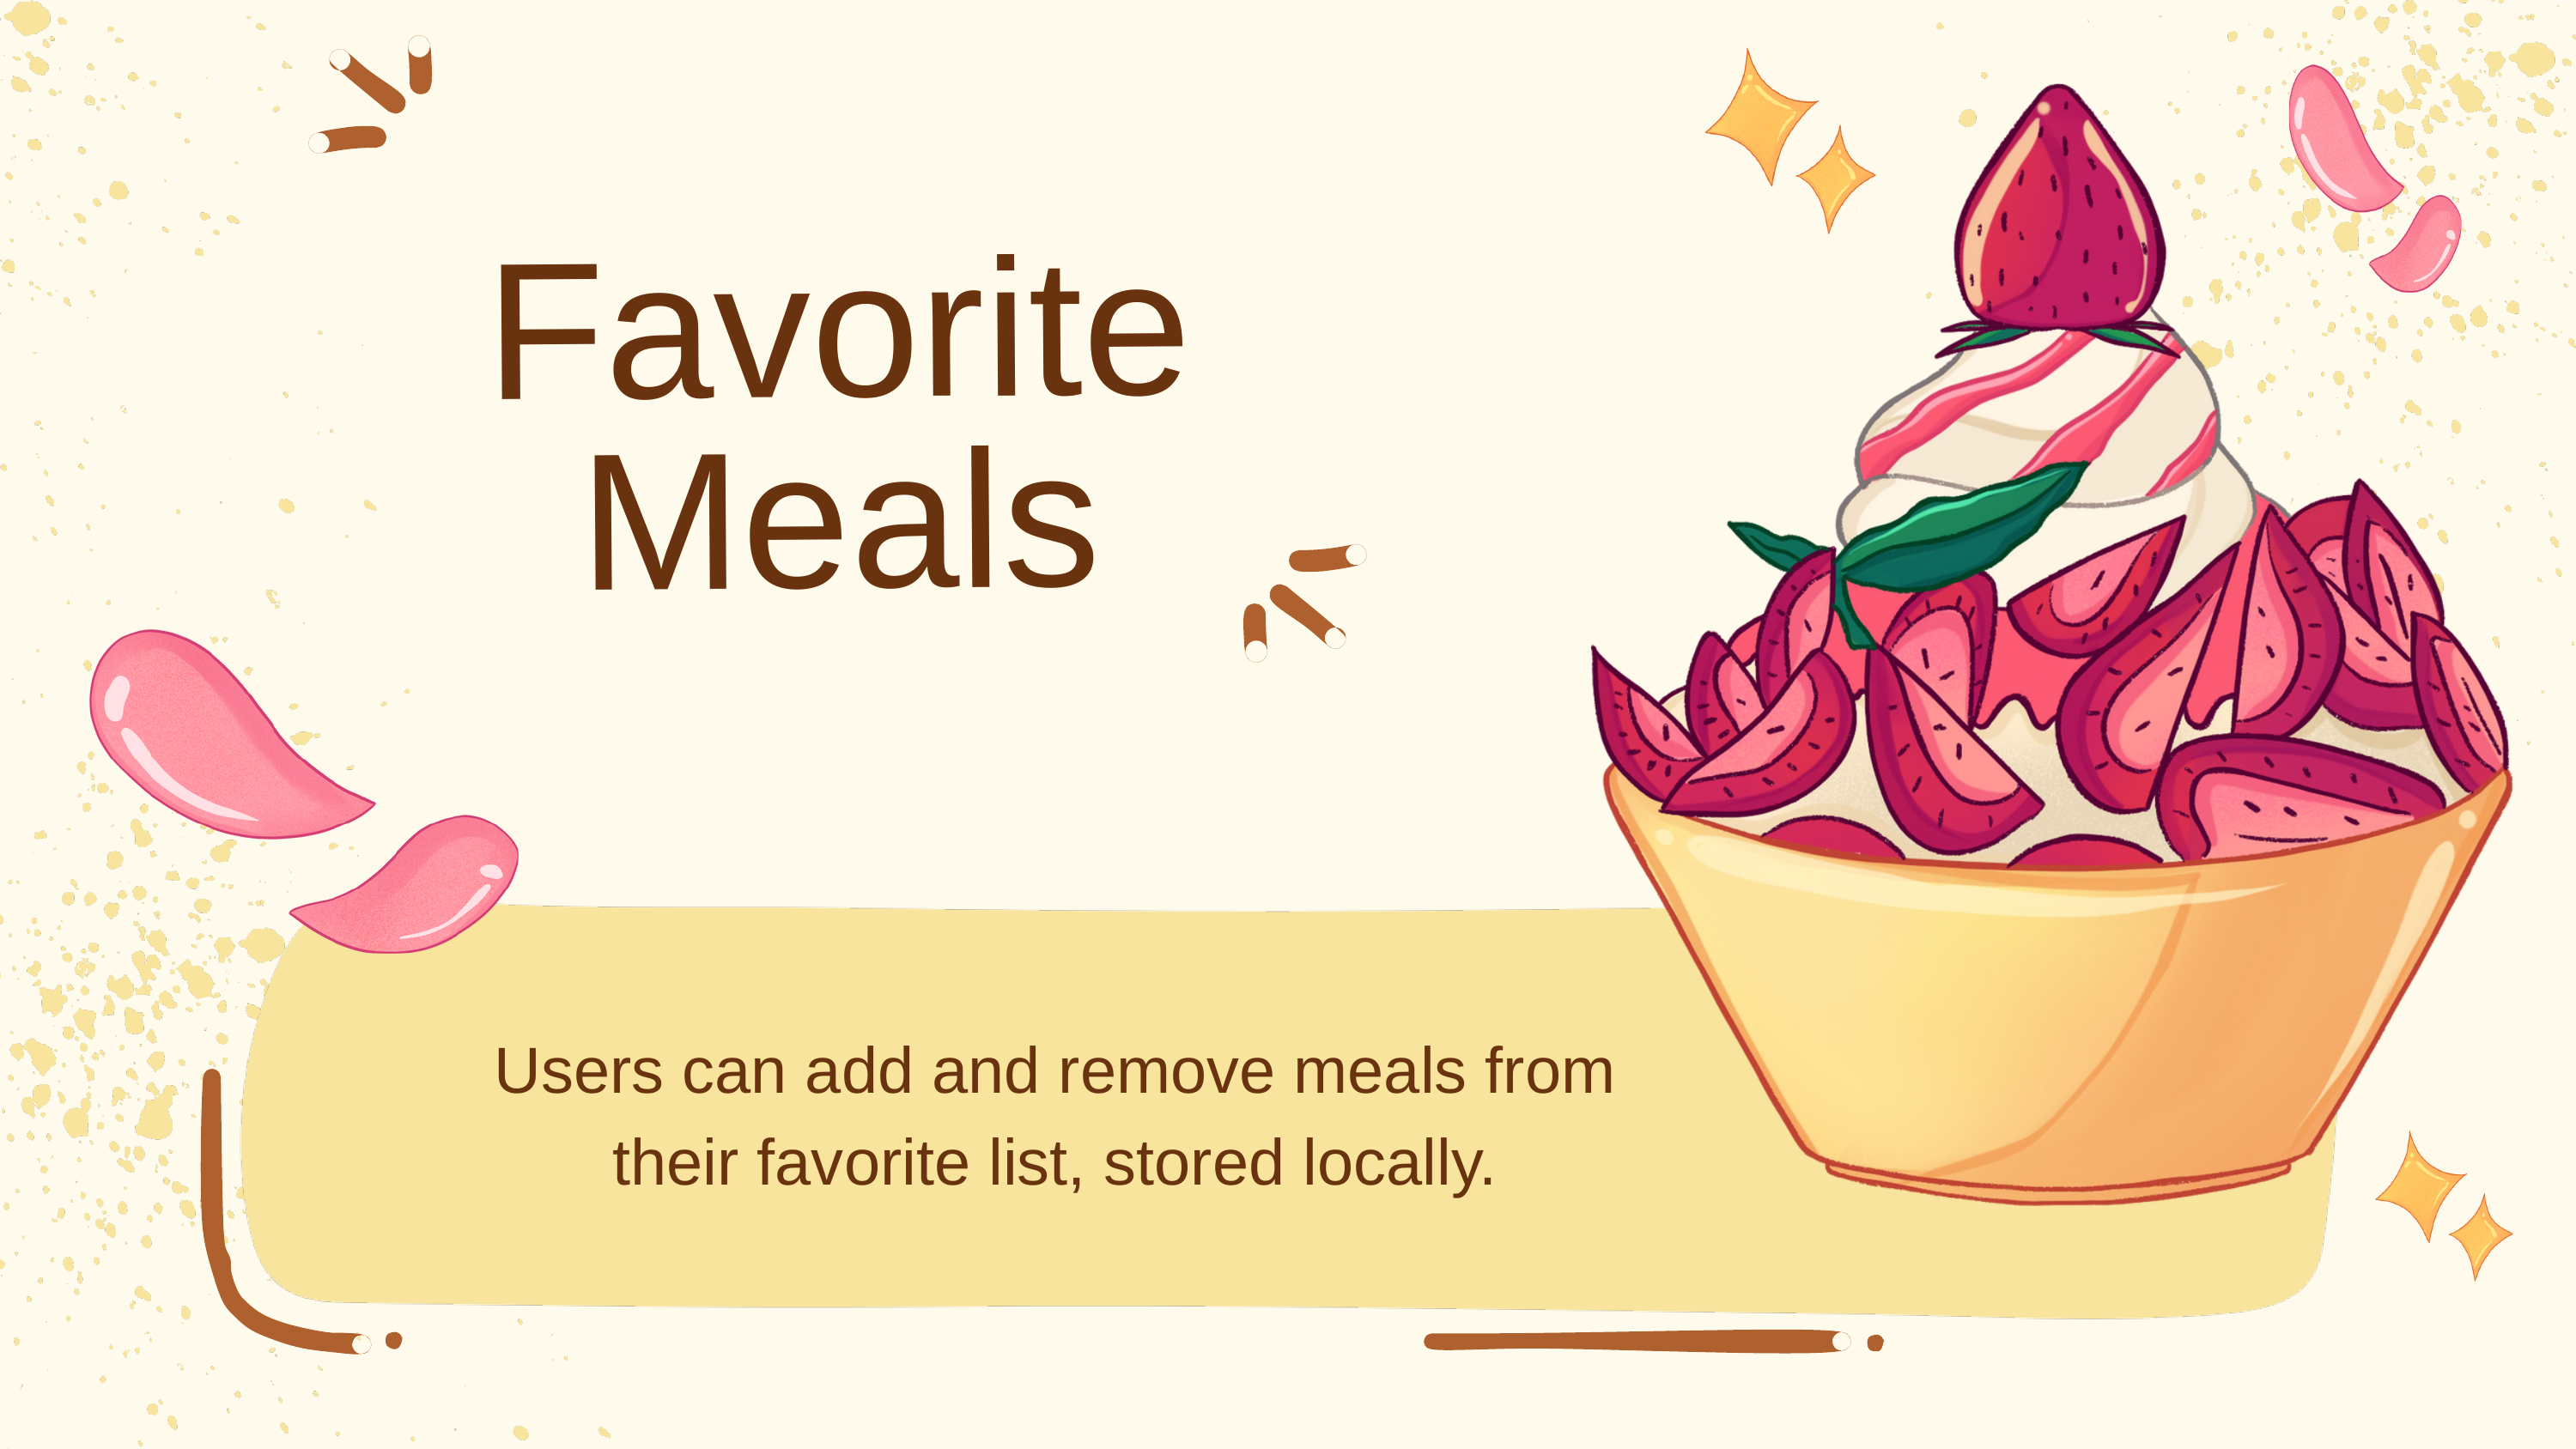

Favorite
Meals

Users can add and remove meals from their favorite list, stored locally.